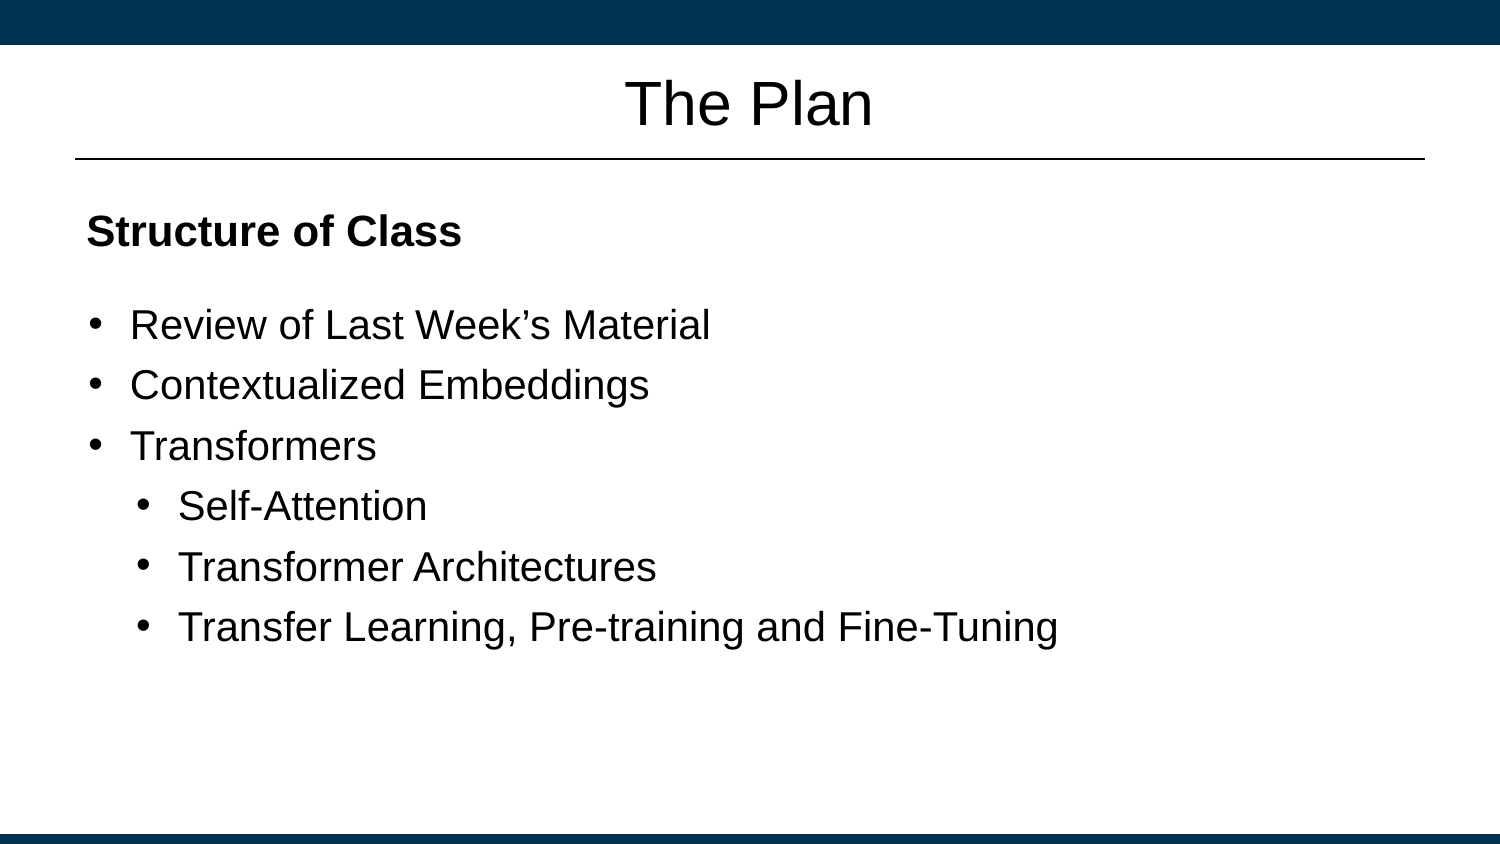

# The Plan
Structure of Class
Review of Last Week’s Material
Contextualized Embeddings
Transformers
Self-Attention
Transformer Architectures
Transfer Learning, Pre-training and Fine-Tuning